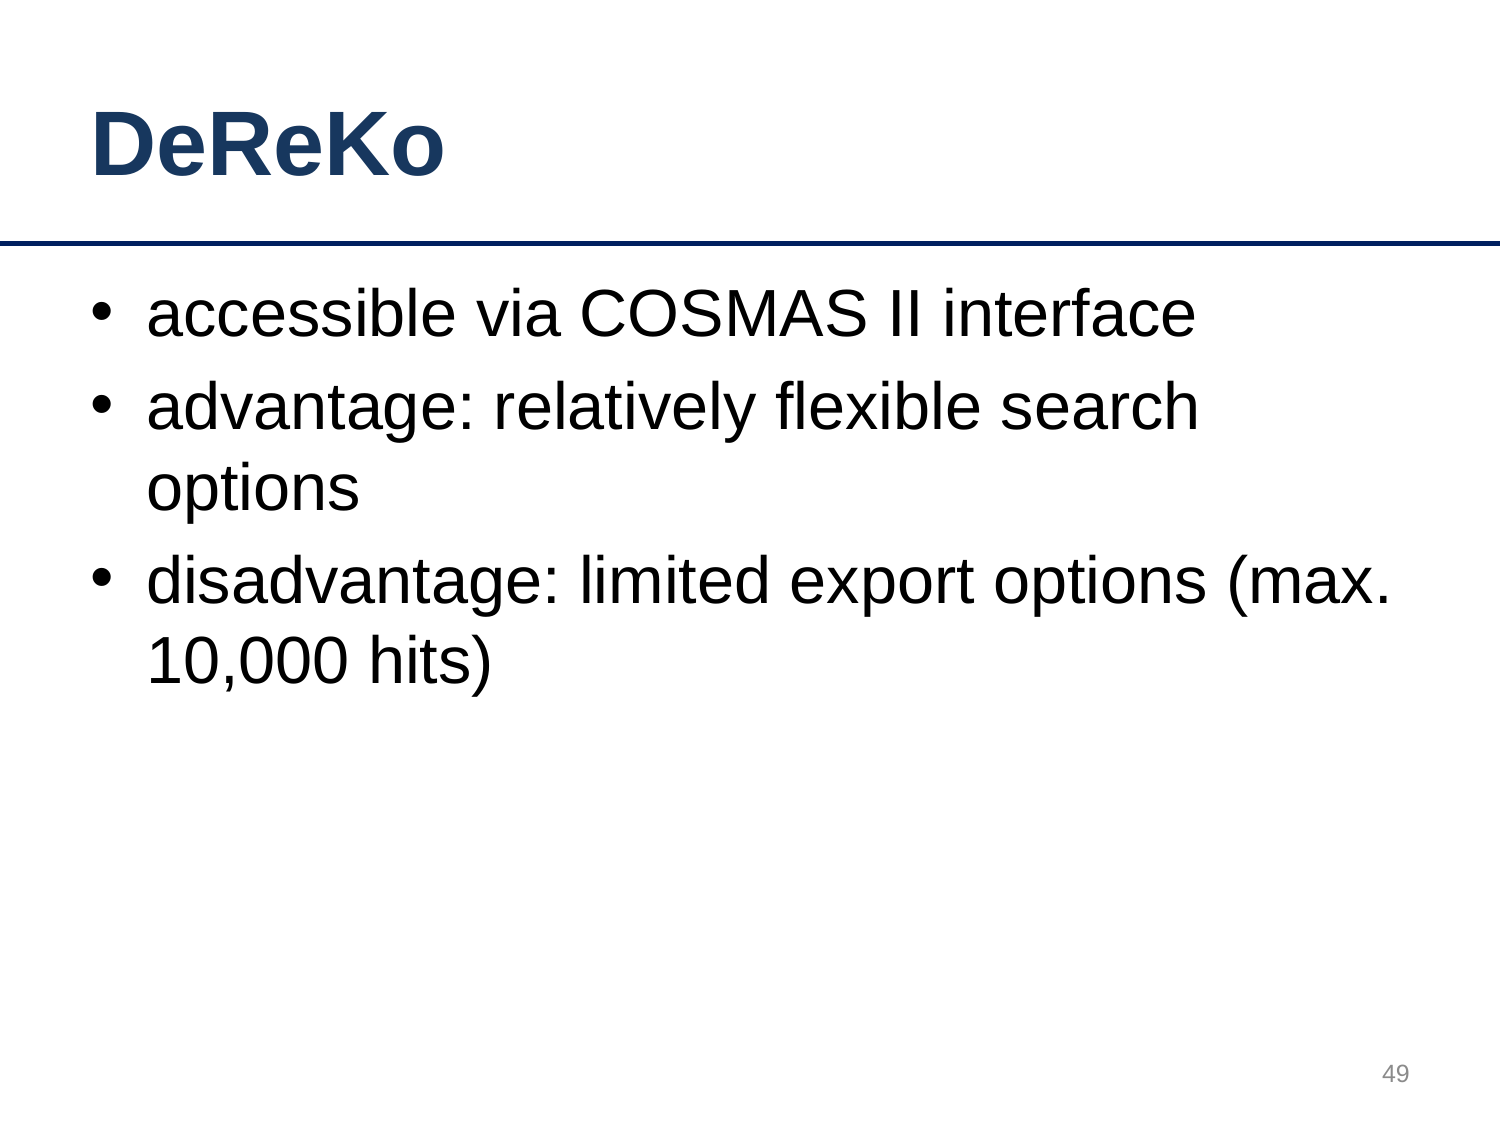

# DeReKo
accessible via COSMAS II interface
advantage: relatively flexible search options
disadvantage: limited export options (max. 10,000 hits)
49